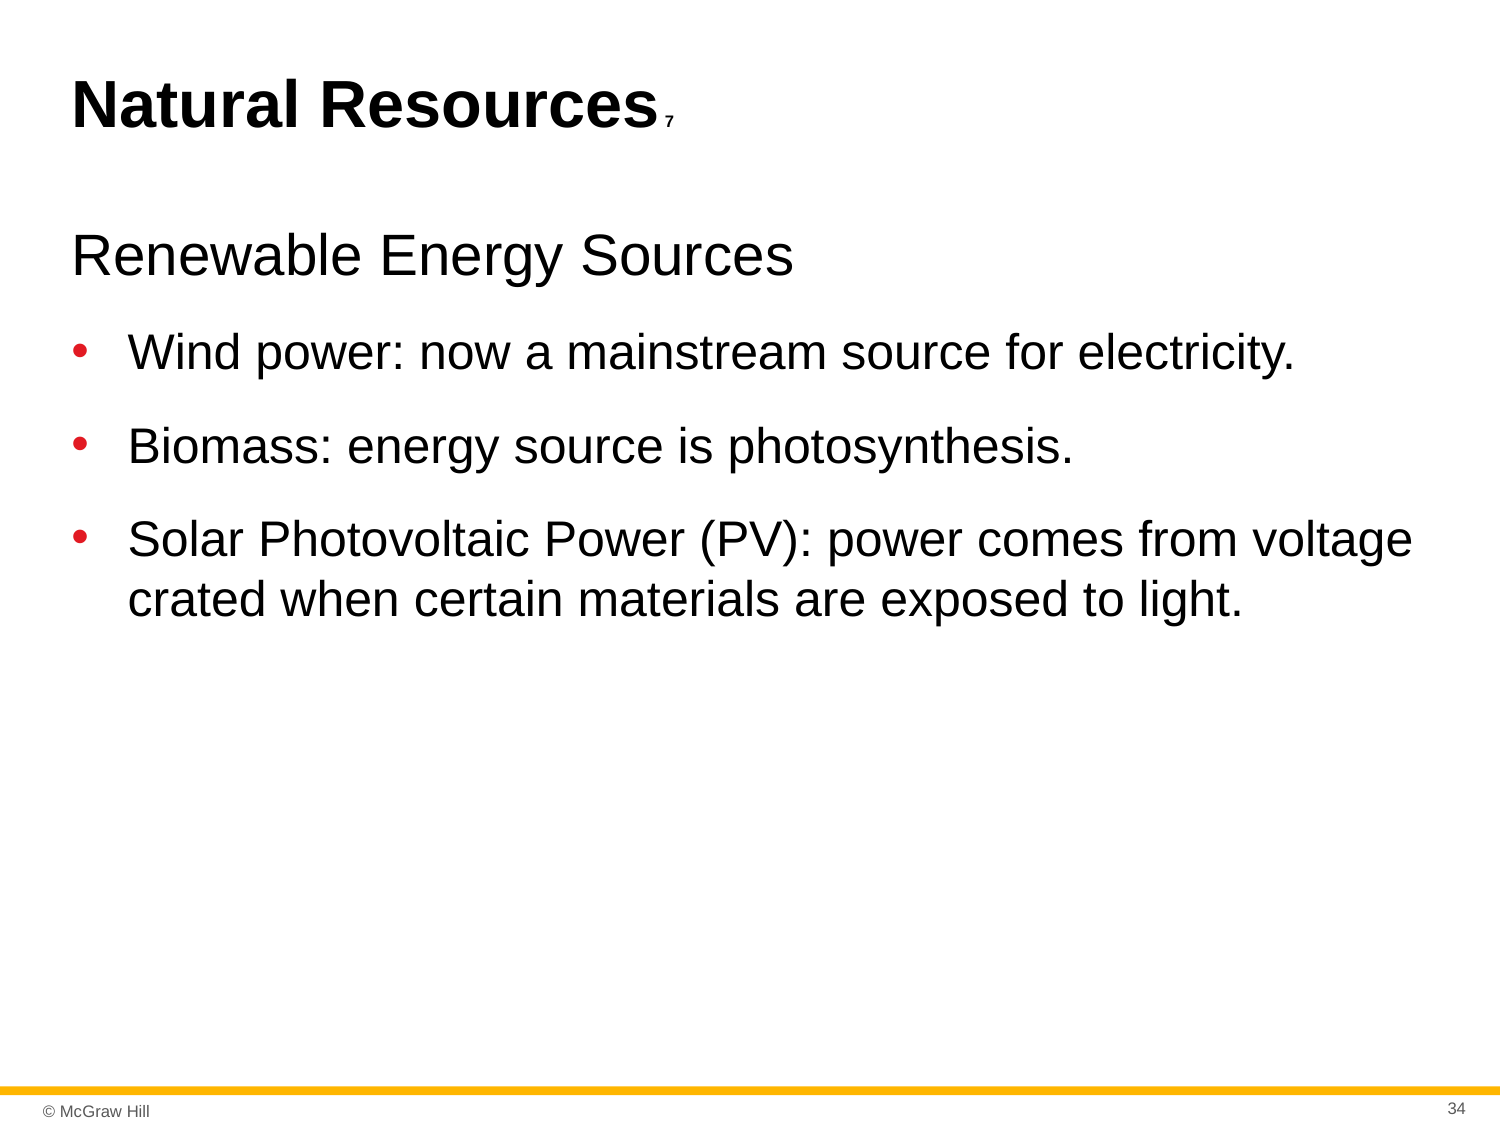

# Natural Resources 7
Renewable Energy Sources
Wind power: now a mainstream source for electricity.
Biomass: energy source is photosynthesis.
Solar Photovoltaic Power (PV): power comes from voltage crated when certain materials are exposed to light.

34